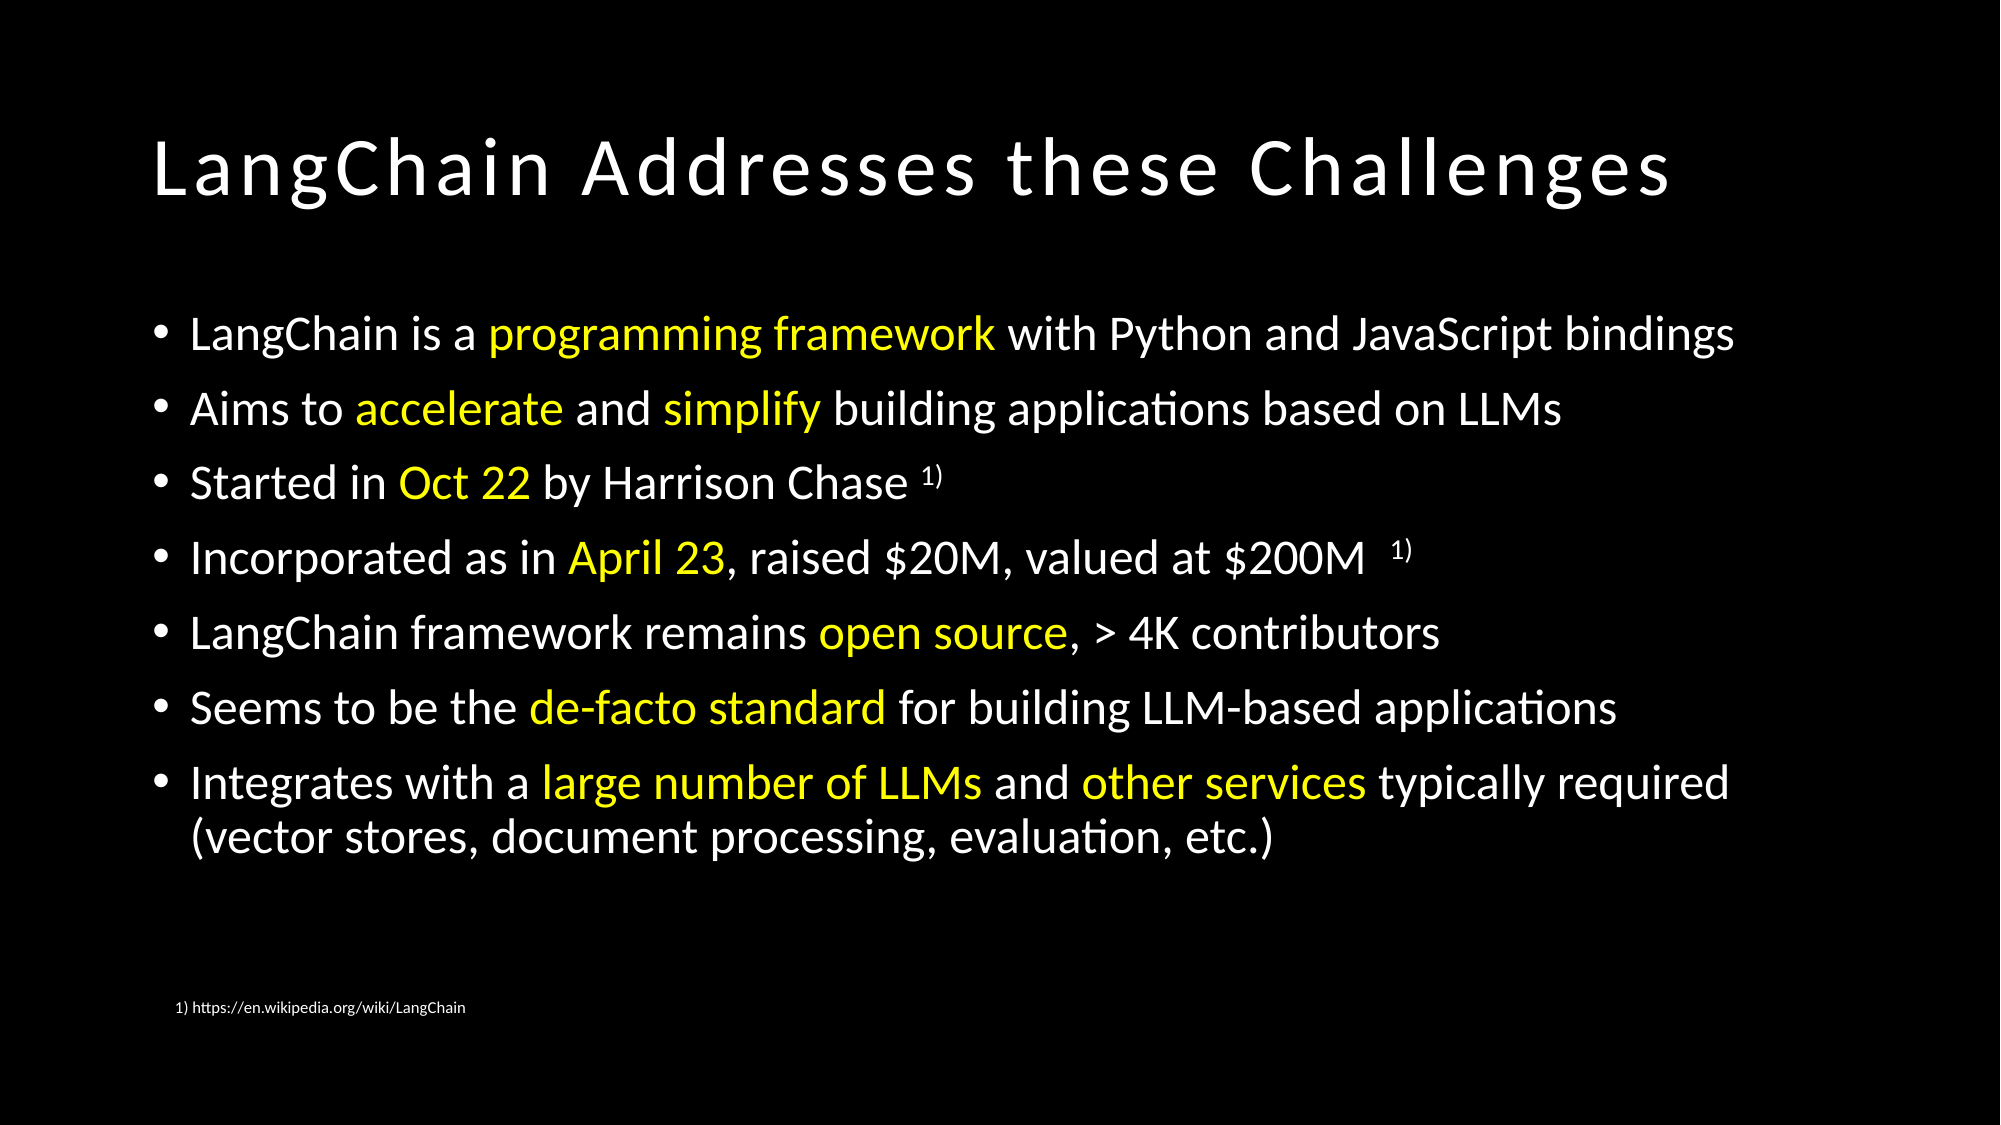

# LangChain Addresses these Challenges
LangChain is a programming framework with Python and JavaScript bindings
Aims to accelerate and simplify building applications based on LLMs
Started in Oct 22 by Harrison Chase 1)
Incorporated as in April 23, raised $20M, valued at $200M  1)
LangChain framework remains open source, > 4K contributors
Seems to be the de-facto standard for building LLM-based applications
Integrates with a large number of LLMs and other services typically required (vector stores, document processing, evaluation, etc.)
1) https://en.wikipedia.org/wiki/LangChain